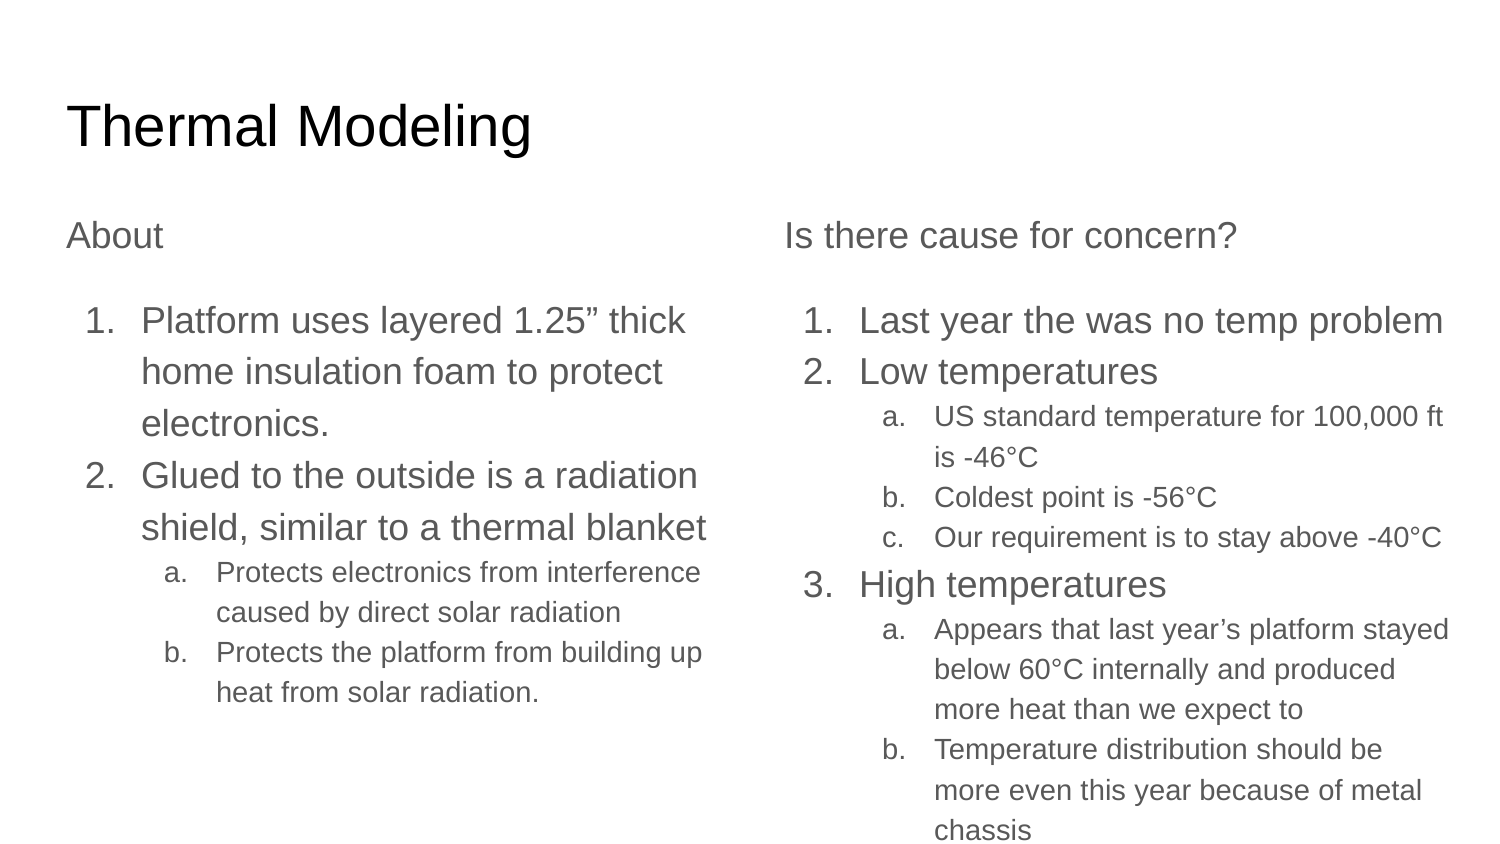

# Thermal Modeling
About
Platform uses layered 1.25” thick home insulation foam to protect electronics.
Glued to the outside is a radiation shield, similar to a thermal blanket
Protects electronics from interference caused by direct solar radiation
Protects the platform from building up heat from solar radiation.

Is there cause for concern?
Last year the was no temp problem
Low temperatures
US standard temperature for 100,000 ft is -46°C
Coldest point is -56°C
Our requirement is to stay above -40°C
High temperatures
Appears that last year’s platform stayed below 60°C internally and produced more heat than we expect to
Temperature distribution should be more even this year because of metal chassis